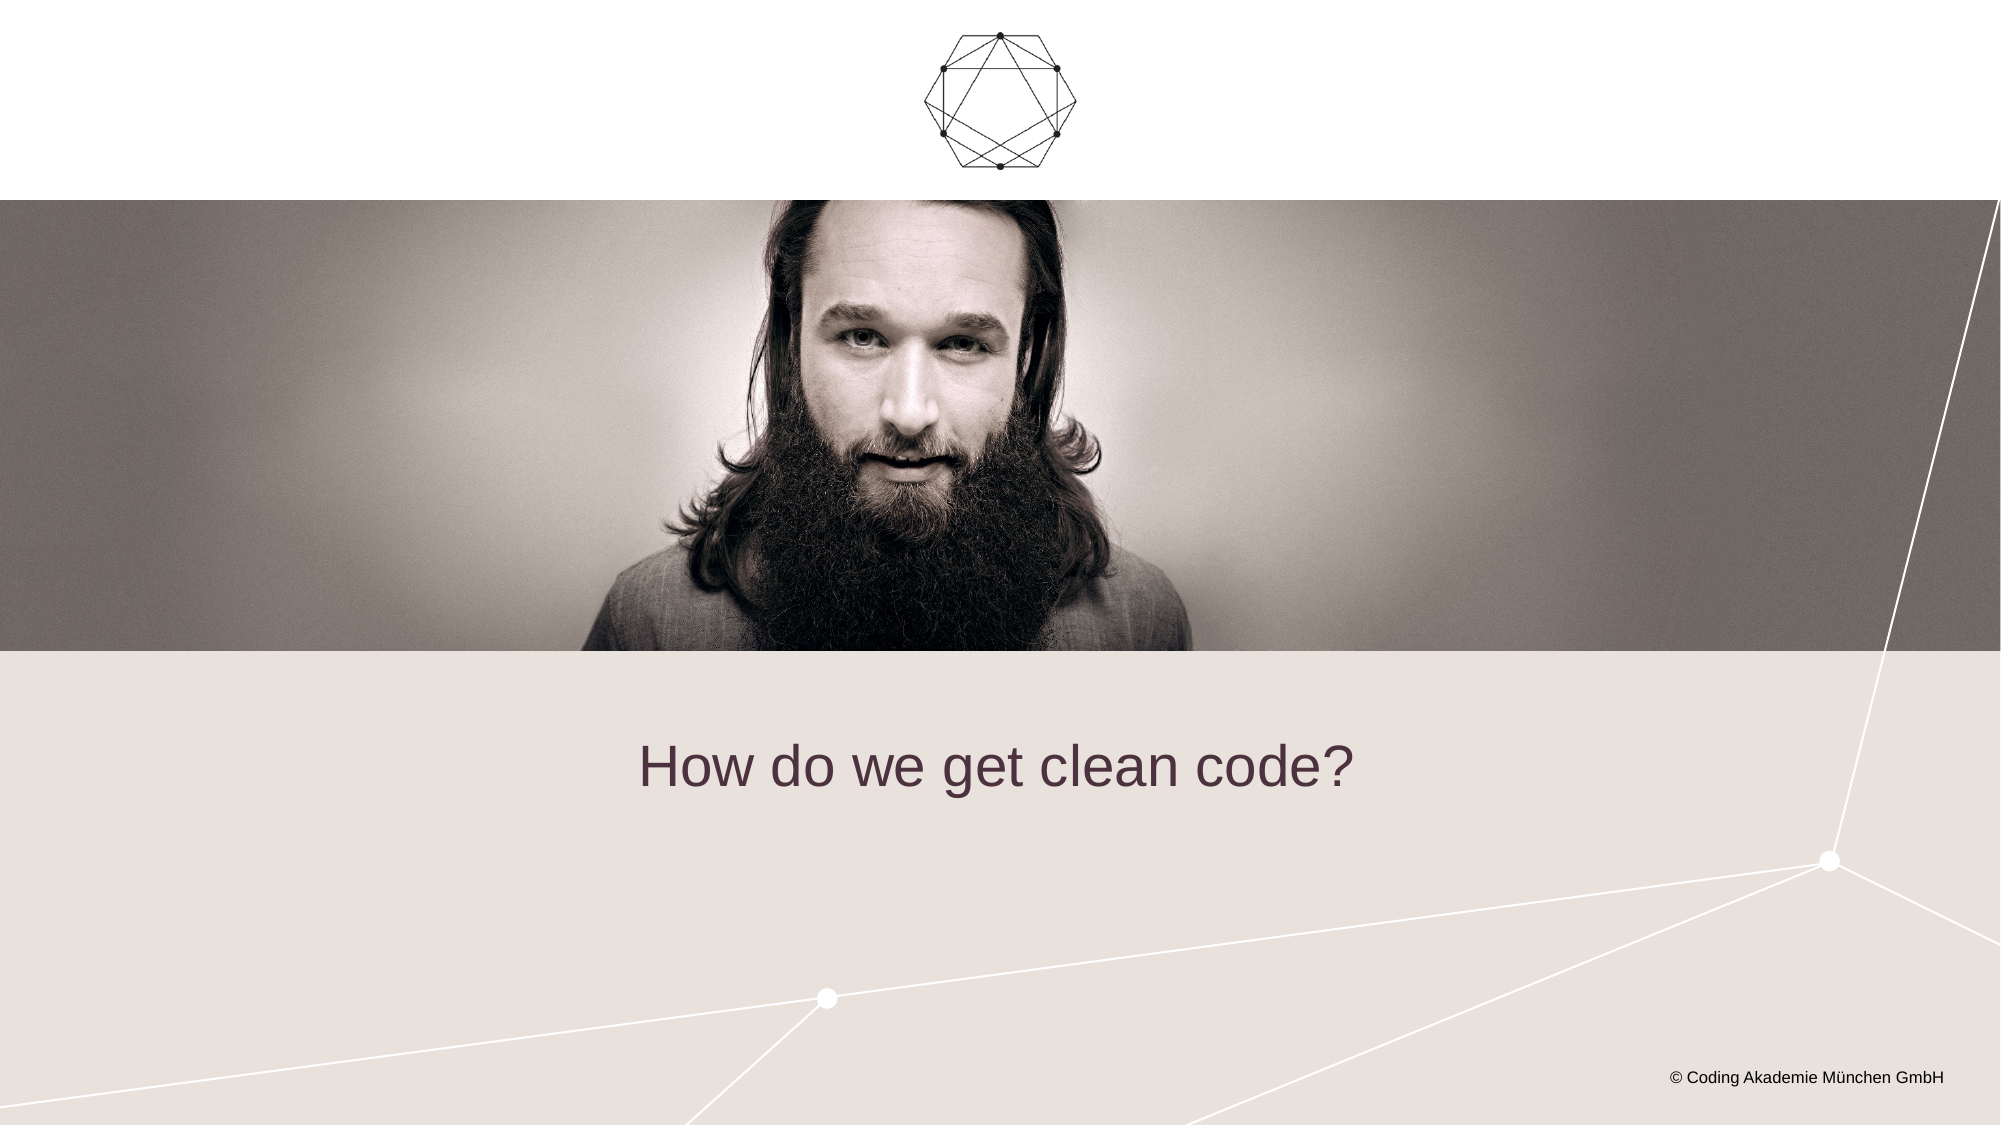

How do we get clean code?
© Coding Akademie München GmbH